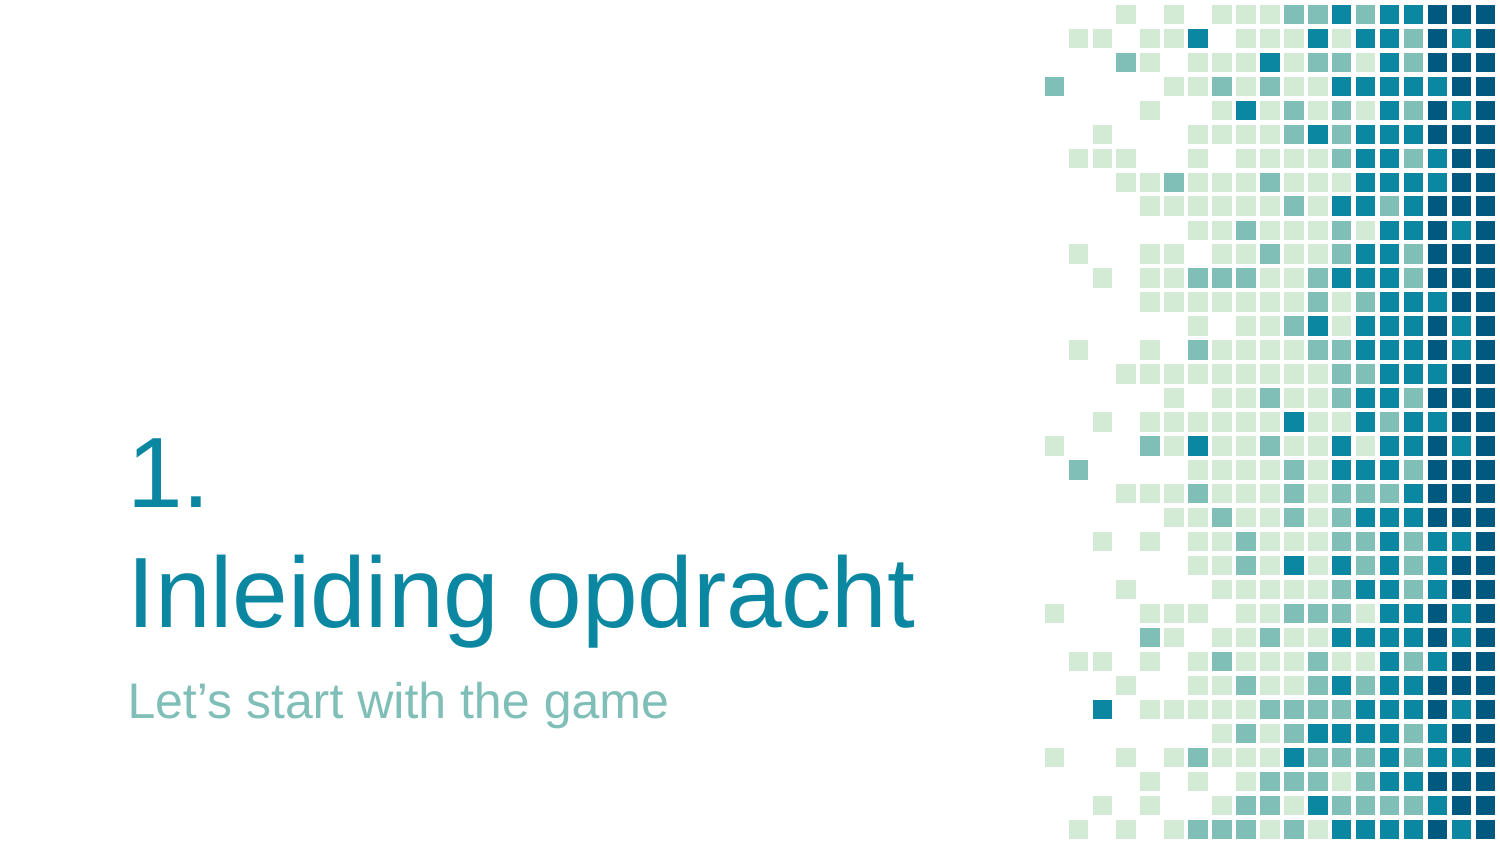

# 1.
Inleiding opdracht
Let’s start with the game